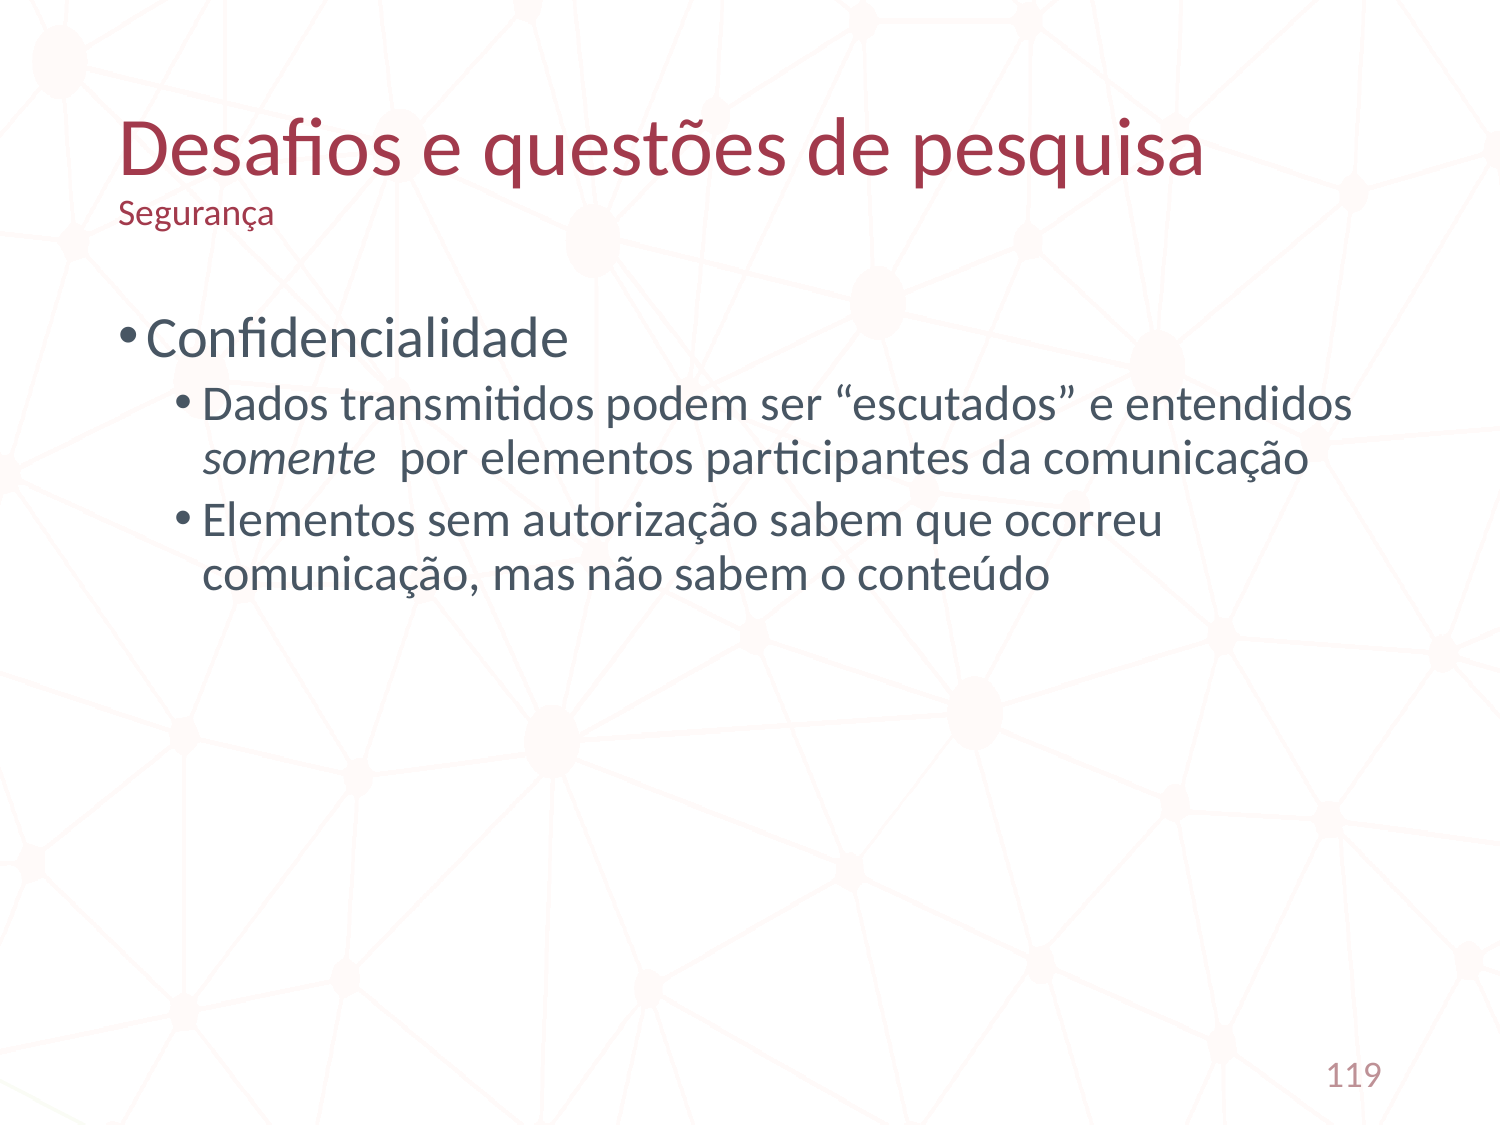

# Desafios e questões de pesquisa Segurança

Confidencialidade
Dados transmitidos podem ser “escutados” e entendidos somente  por elementos participantes da comunicação
Elementos sem autorização sabem que ocorreu comunicação, mas não sabem o conteúdo
119